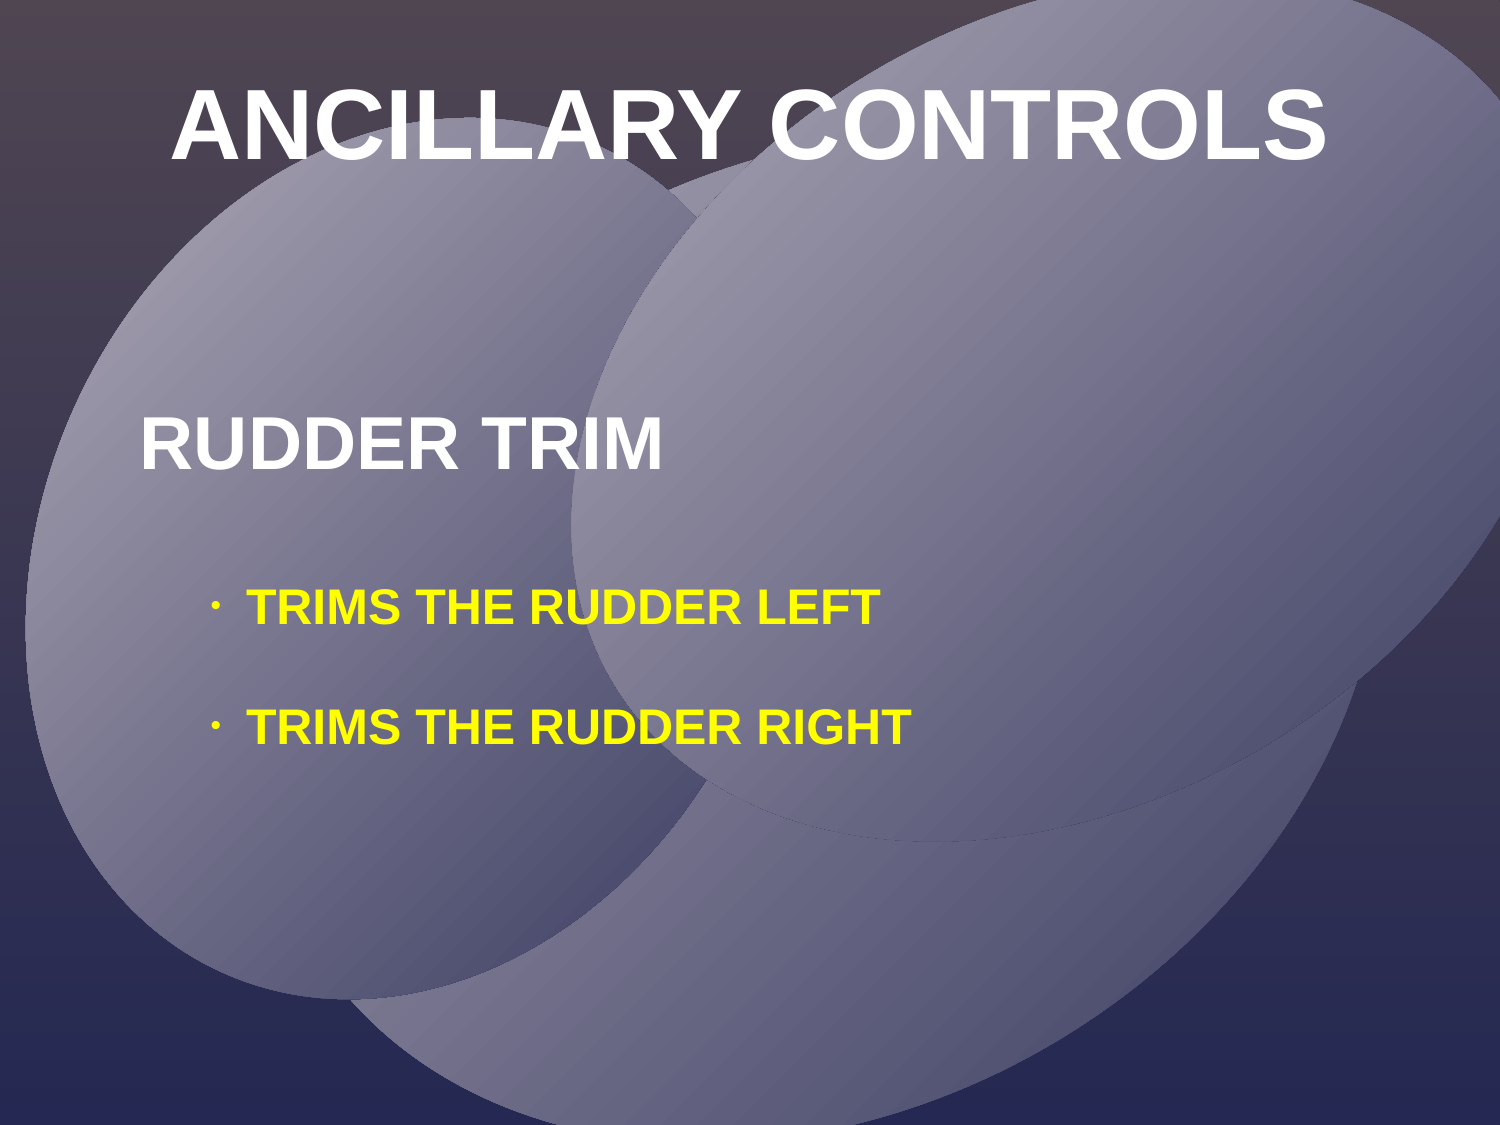

ANCILLARY CONTROLS
RUDDER TRIM

TRIMS THE RUDDER LEFT

TRIMS THE RUDDER RIGHT